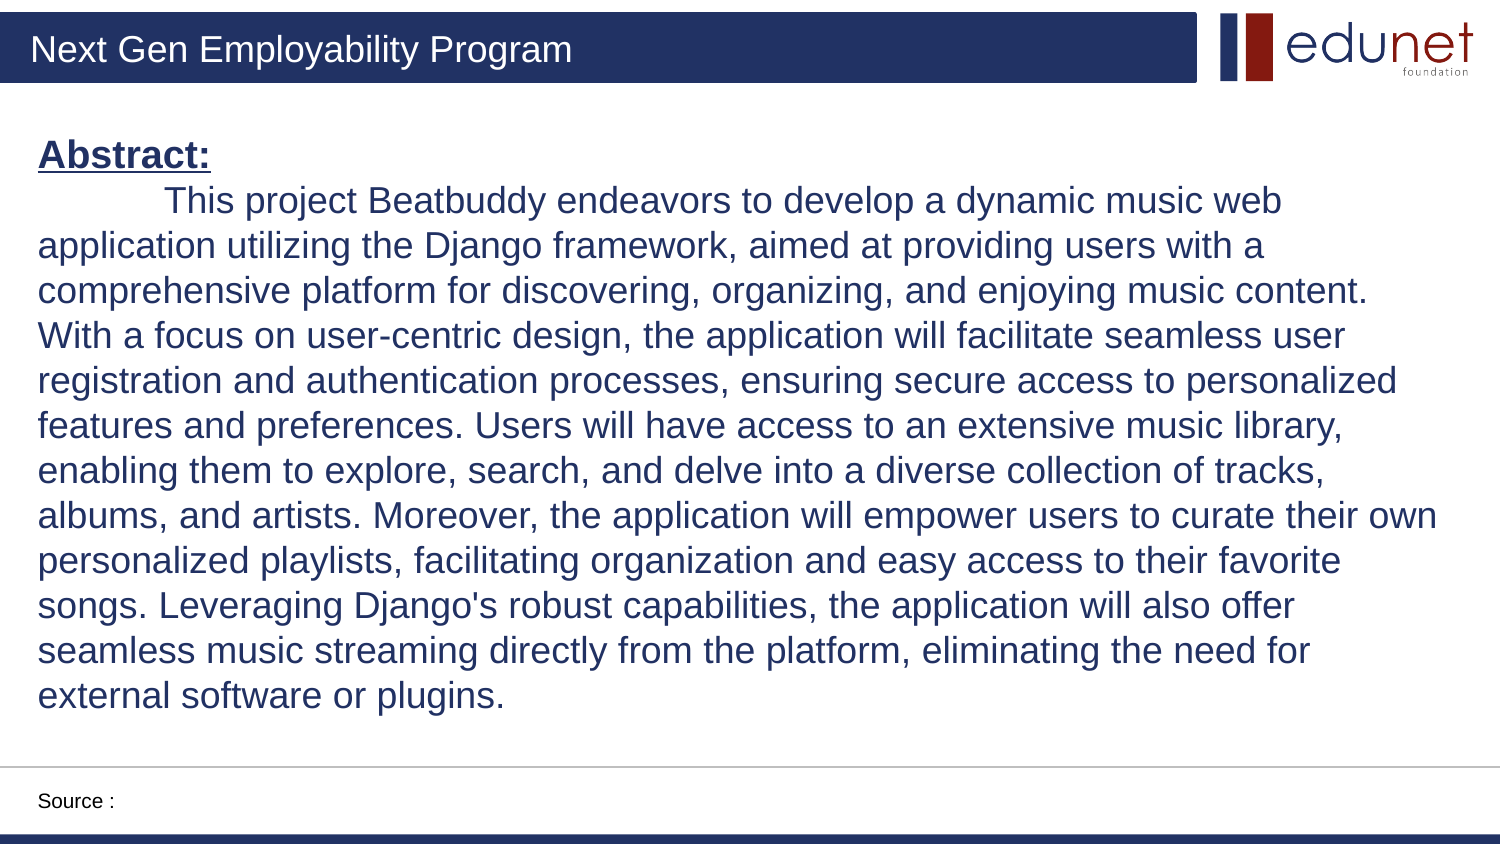

# Abstract:
            This project Beatbuddy endeavors to develop a dynamic music web application utilizing the Django framework, aimed at providing users with a comprehensive platform for discovering, organizing, and enjoying music content. With a focus on user-centric design, the application will facilitate seamless user registration and authentication processes, ensuring secure access to personalized features and preferences. Users will have access to an extensive music library, enabling them to explore, search, and delve into a diverse collection of tracks, albums, and artists. Moreover, the application will empower users to curate their own personalized playlists, facilitating organization and easy access to their favorite songs. Leveraging Django's robust capabilities, the application will also offer seamless music streaming directly from the platform, eliminating the need for external software or plugins.

Source :